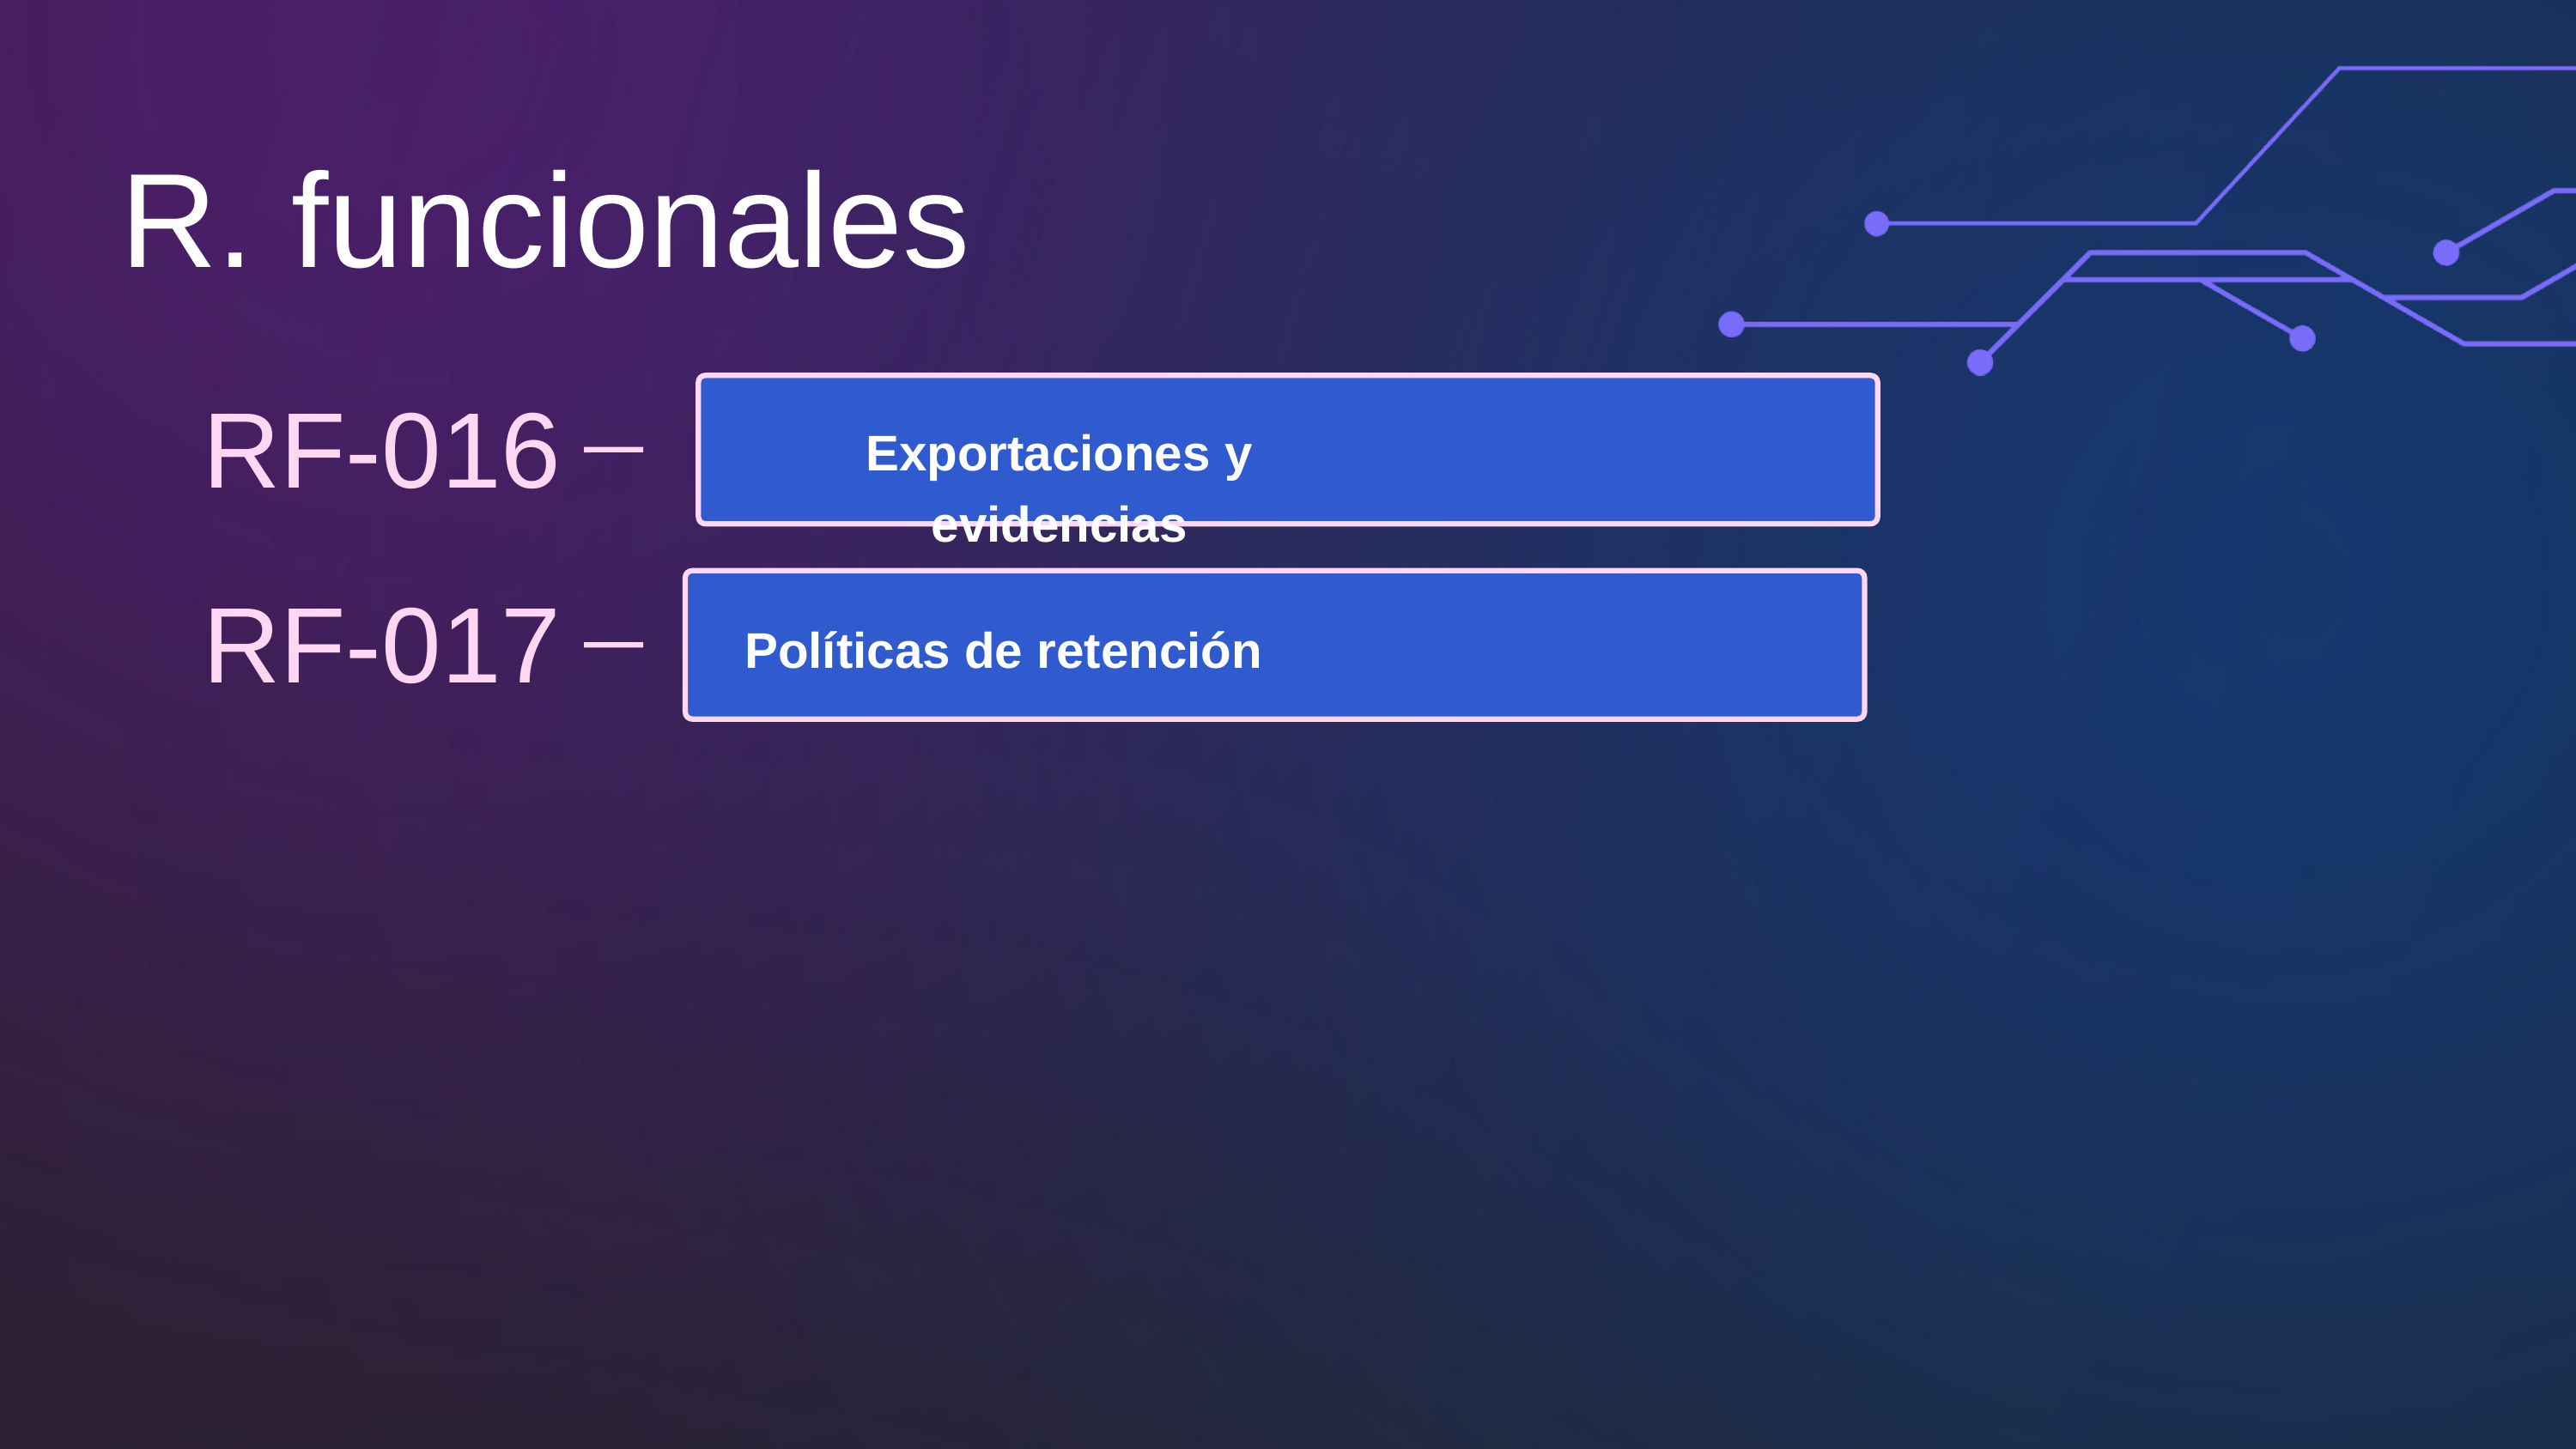

R. funcionales

RF-016
Exportaciones y evidencias

RF-017
Políticas de retención